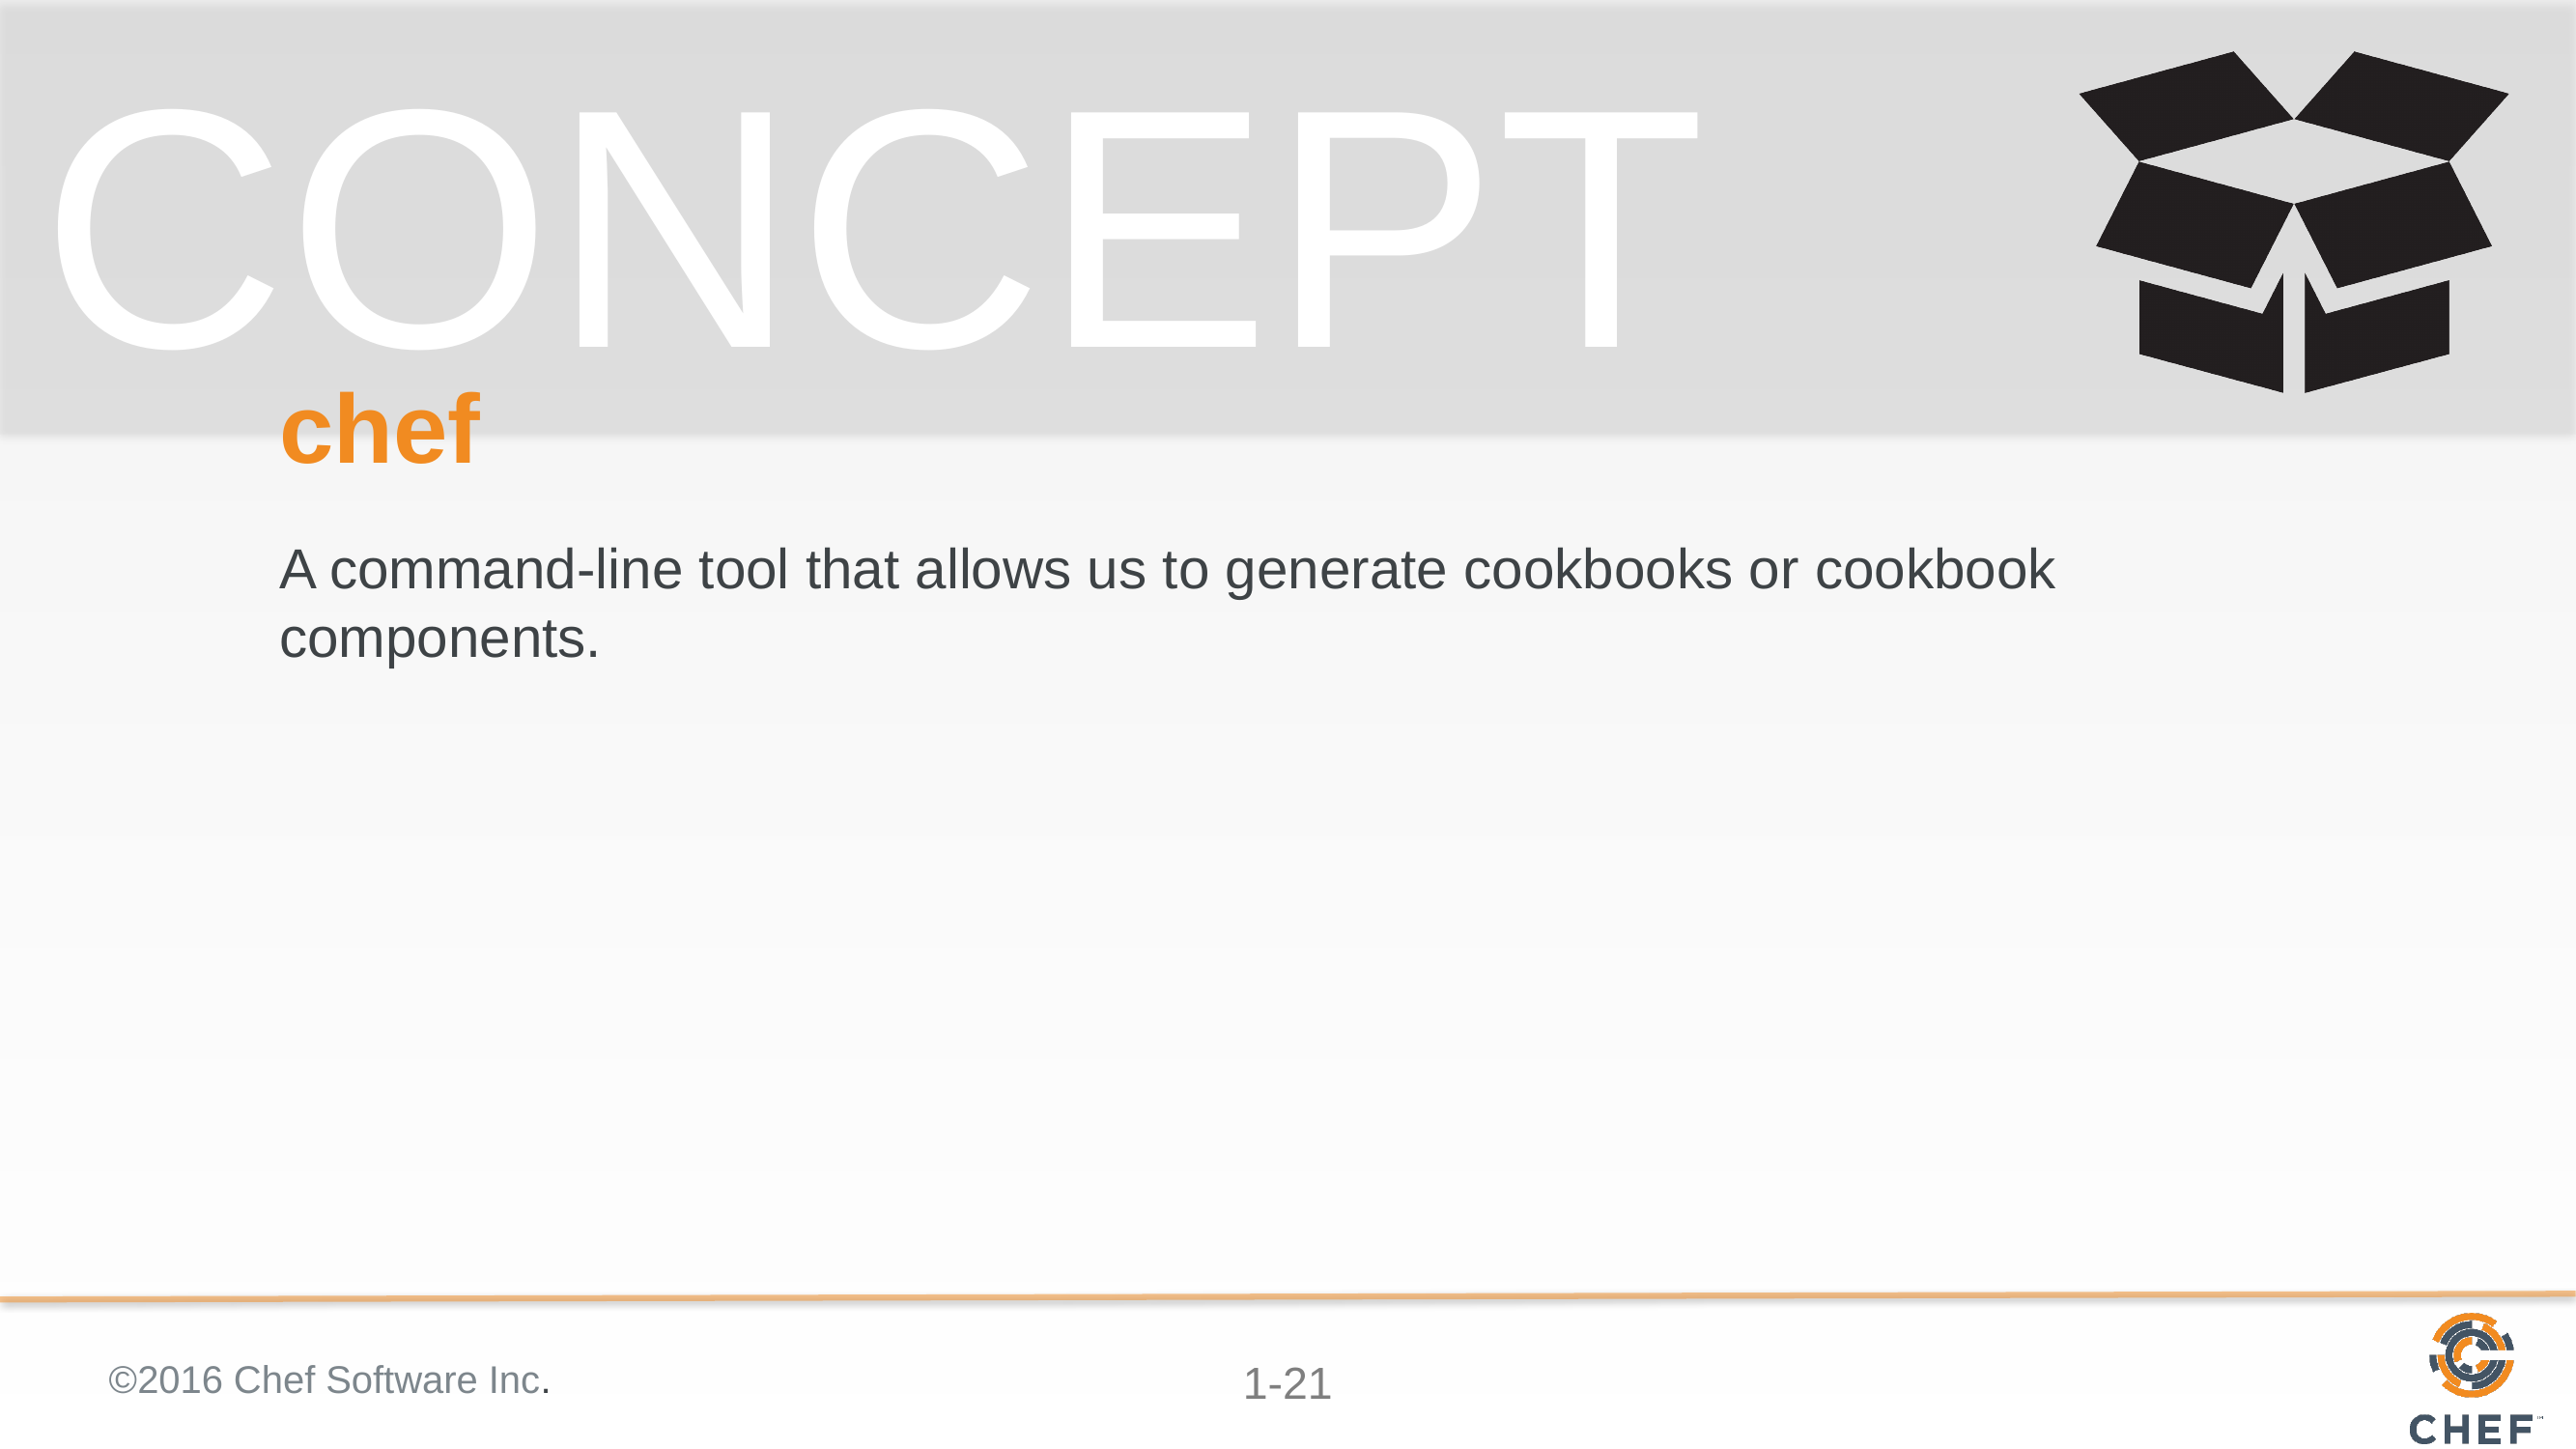

# chef
A command-line tool that allows us to generate cookbooks or cookbook components.